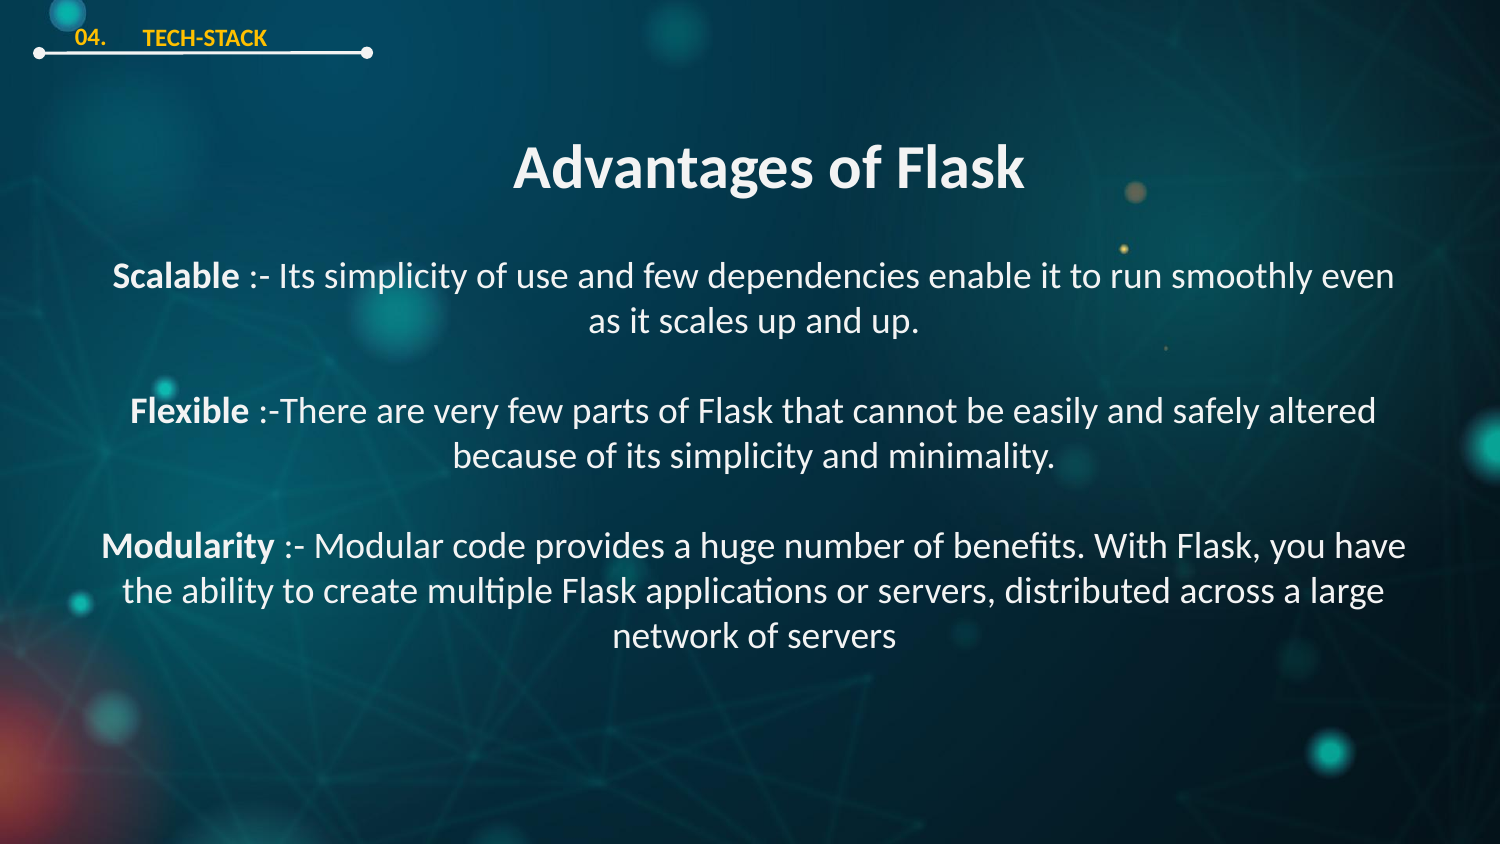

04.
TECH-STACK
 Advantages of Flask

Scalable :- Its simplicity of use and few dependencies enable it to run smoothly even as it scales up and up.
Flexible :-There are very few parts of Flask that cannot be easily and safely altered because of its simplicity and minimality.
Modularity :- Modular code provides a huge number of benefits. With Flask, you have the ability to create multiple Flask applications or servers, distributed across a large network of servers